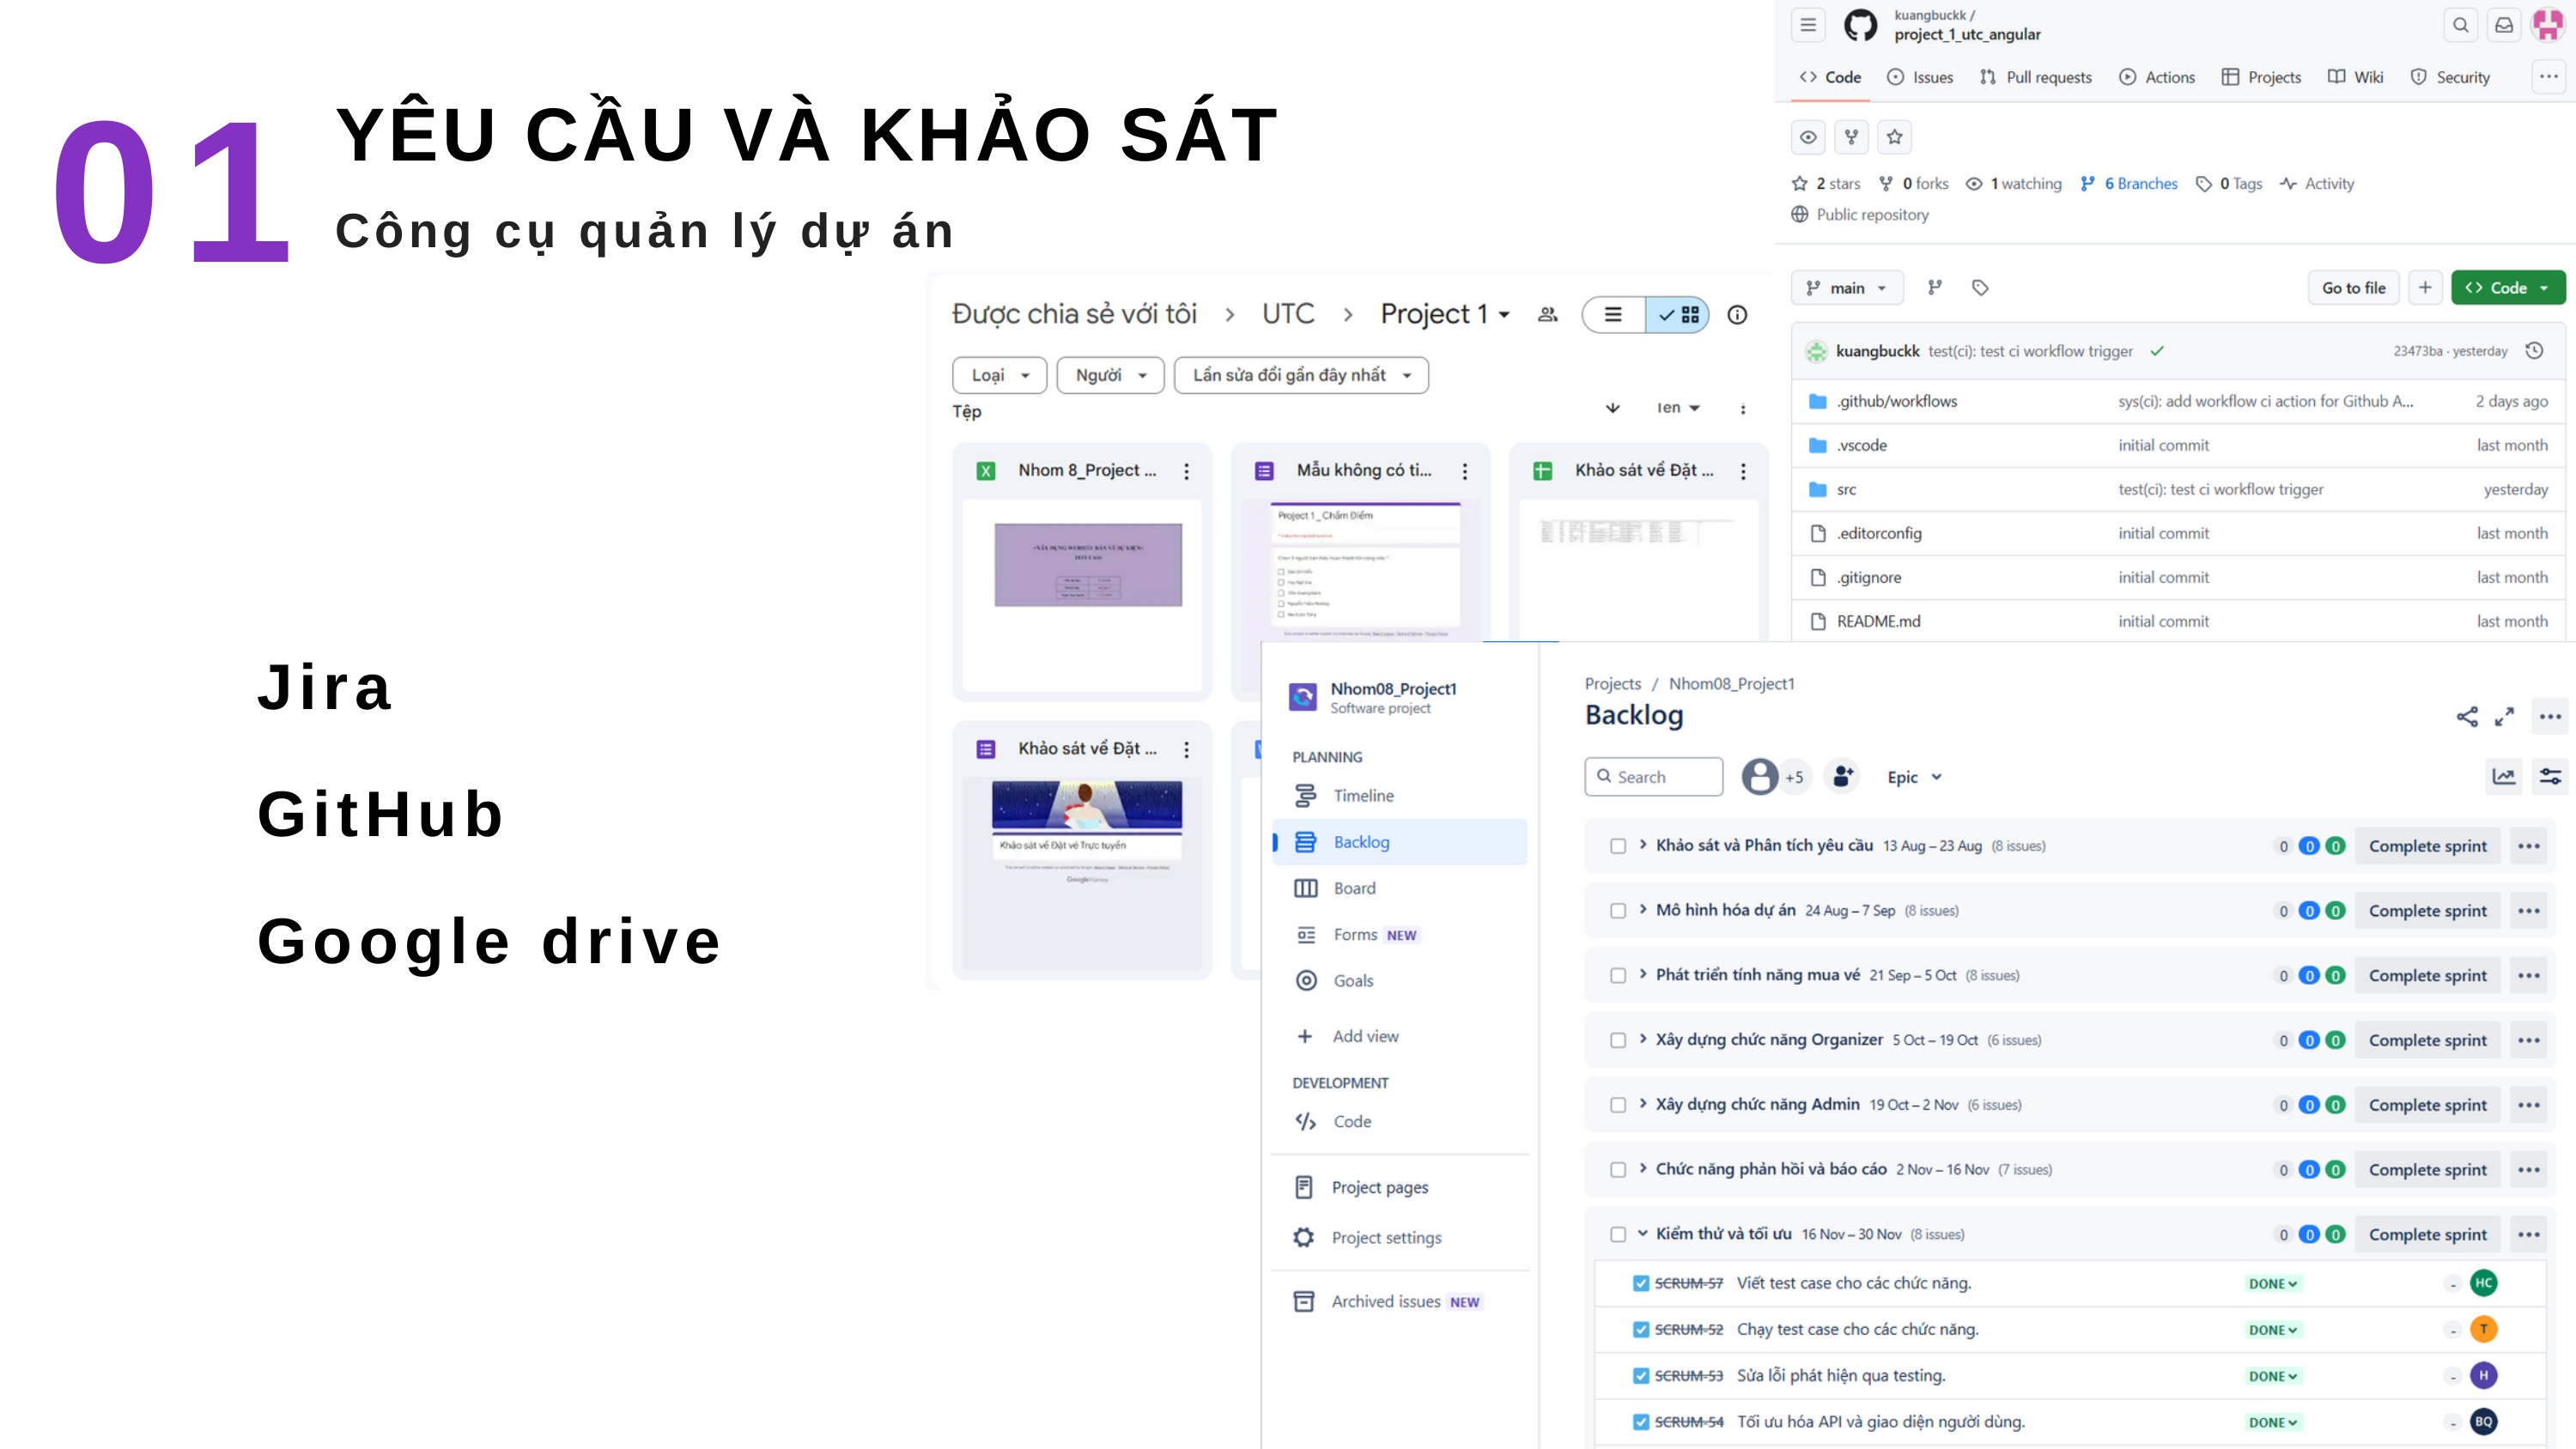

01
YÊU CẦU VÀ KHẢO SÁT
Công cụ quản lý dự án

Jira

GitHub
Google drive